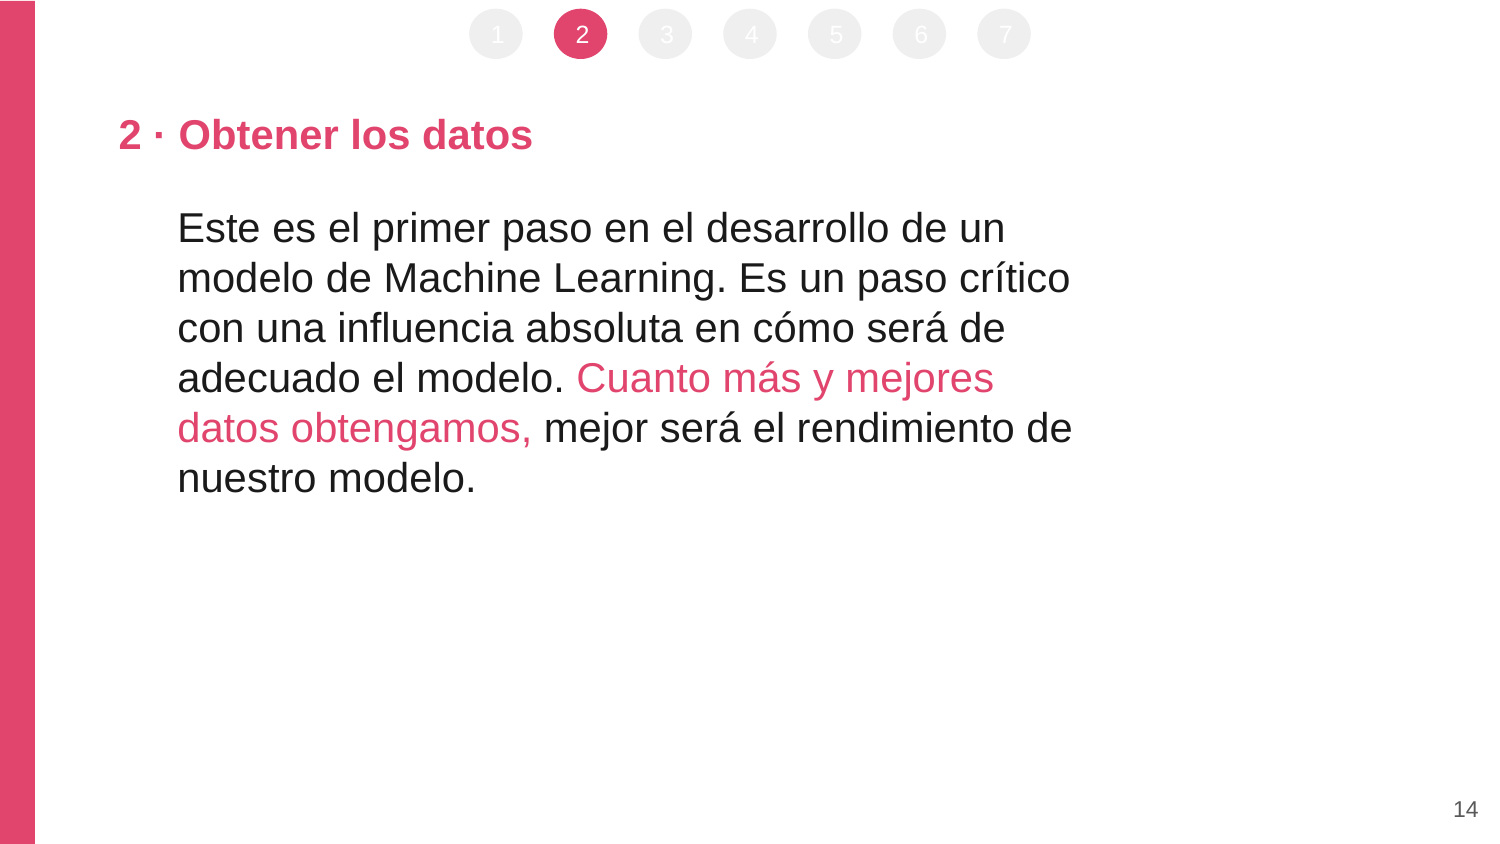

1

2

3

4

5

6

7
2 · Obtener los datos
Este es el primer paso en el desarrollo de un modelo de Machine Learning. Es un paso crítico con una influencia absoluta en cómo será de adecuado el modelo. Cuanto más y mejores datos obtengamos, mejor será el rendimiento de nuestro modelo.
14